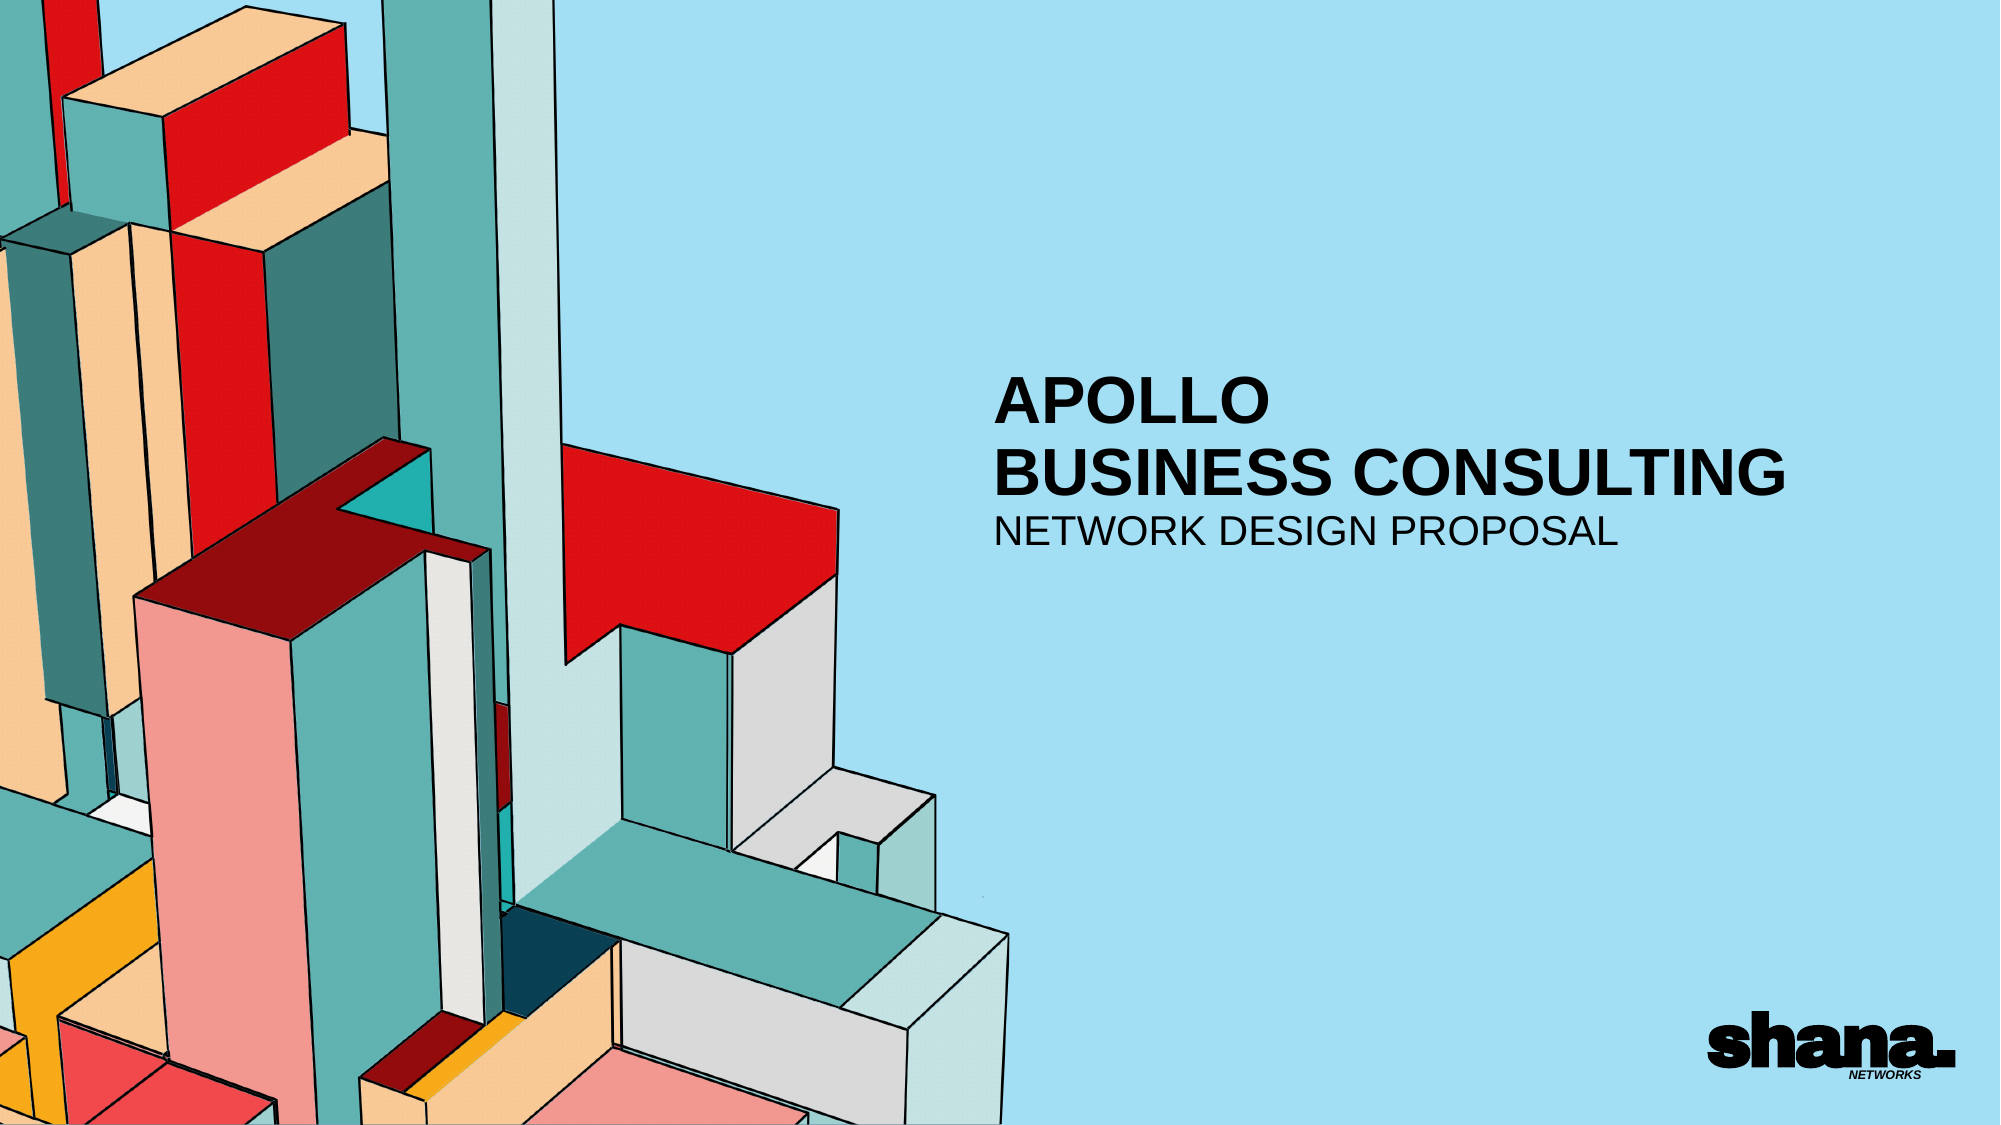

# Apollo Business Consulting Network Design Proposal
shana.
NETWORKS